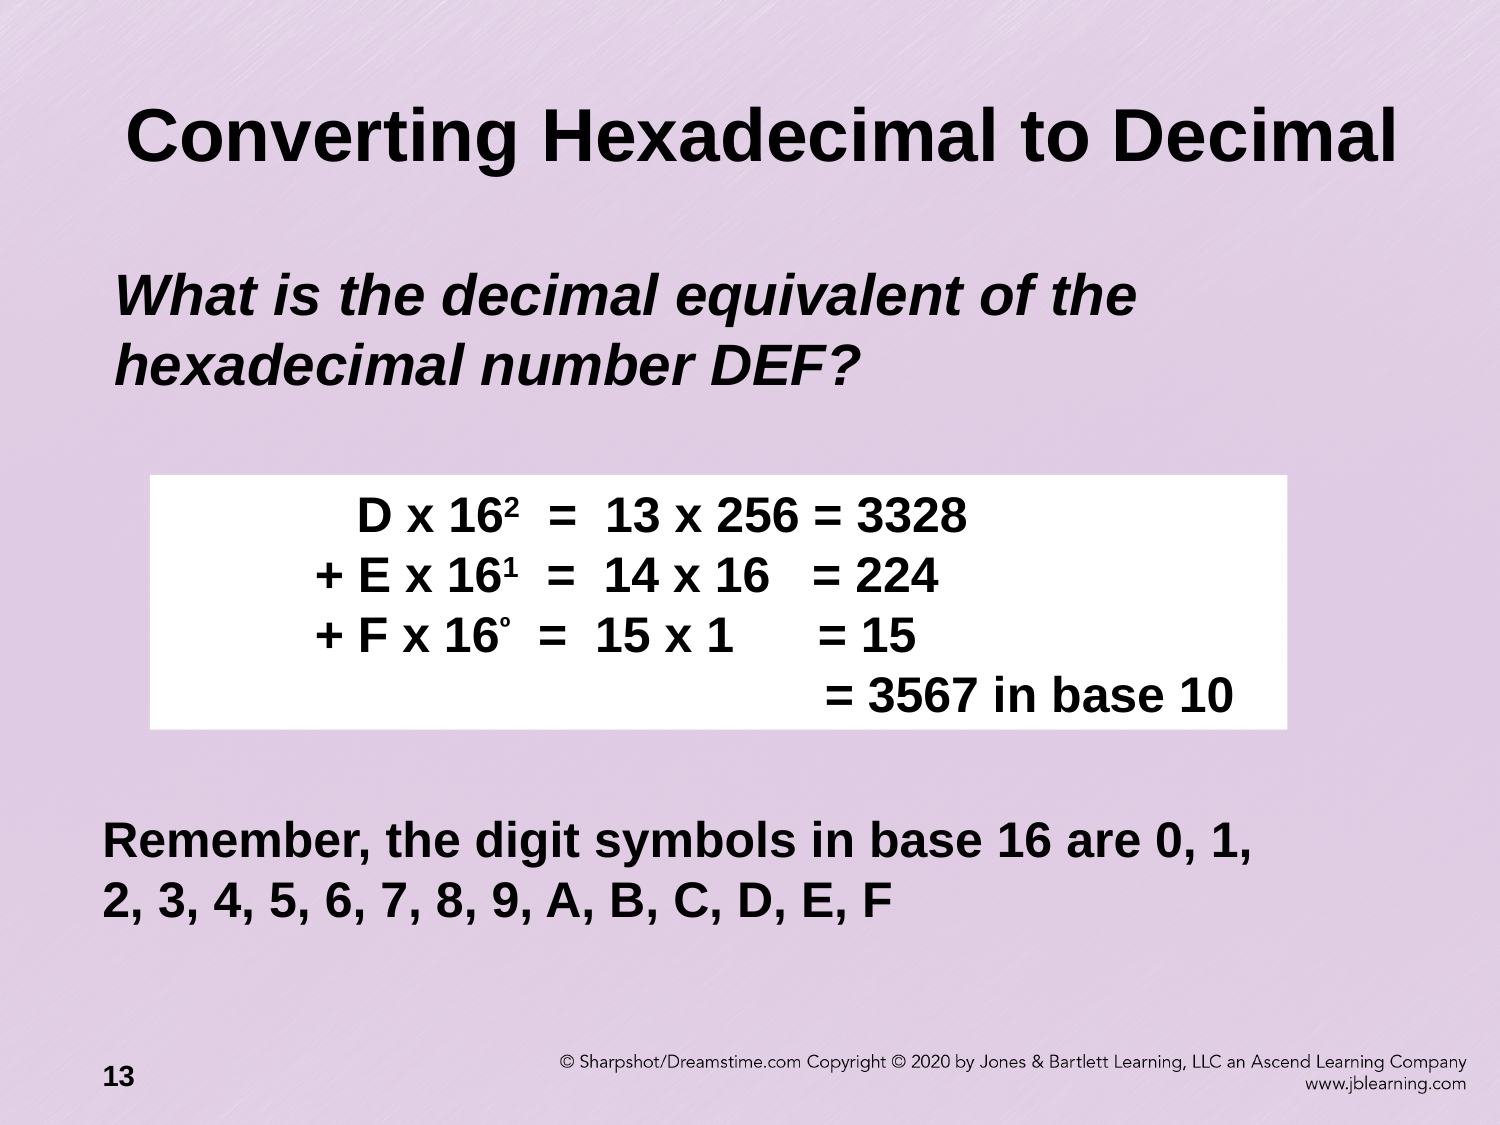

# Converting Hexadecimal to Decimal
What is the decimal equivalent of the hexadecimal number DEF?
	   D x 162  =  13 x 256 = 3328
      	+ E x 161  =  14 x 16   = 224
       	+ F x 16º  =  15 x 1      = 15
			               = 3567 in base 10
Remember, the digit symbols in base 16 are 0, 1, 2, 3, 4, 5, 6, 7, 8, 9, A, B, C, D, E, F
13